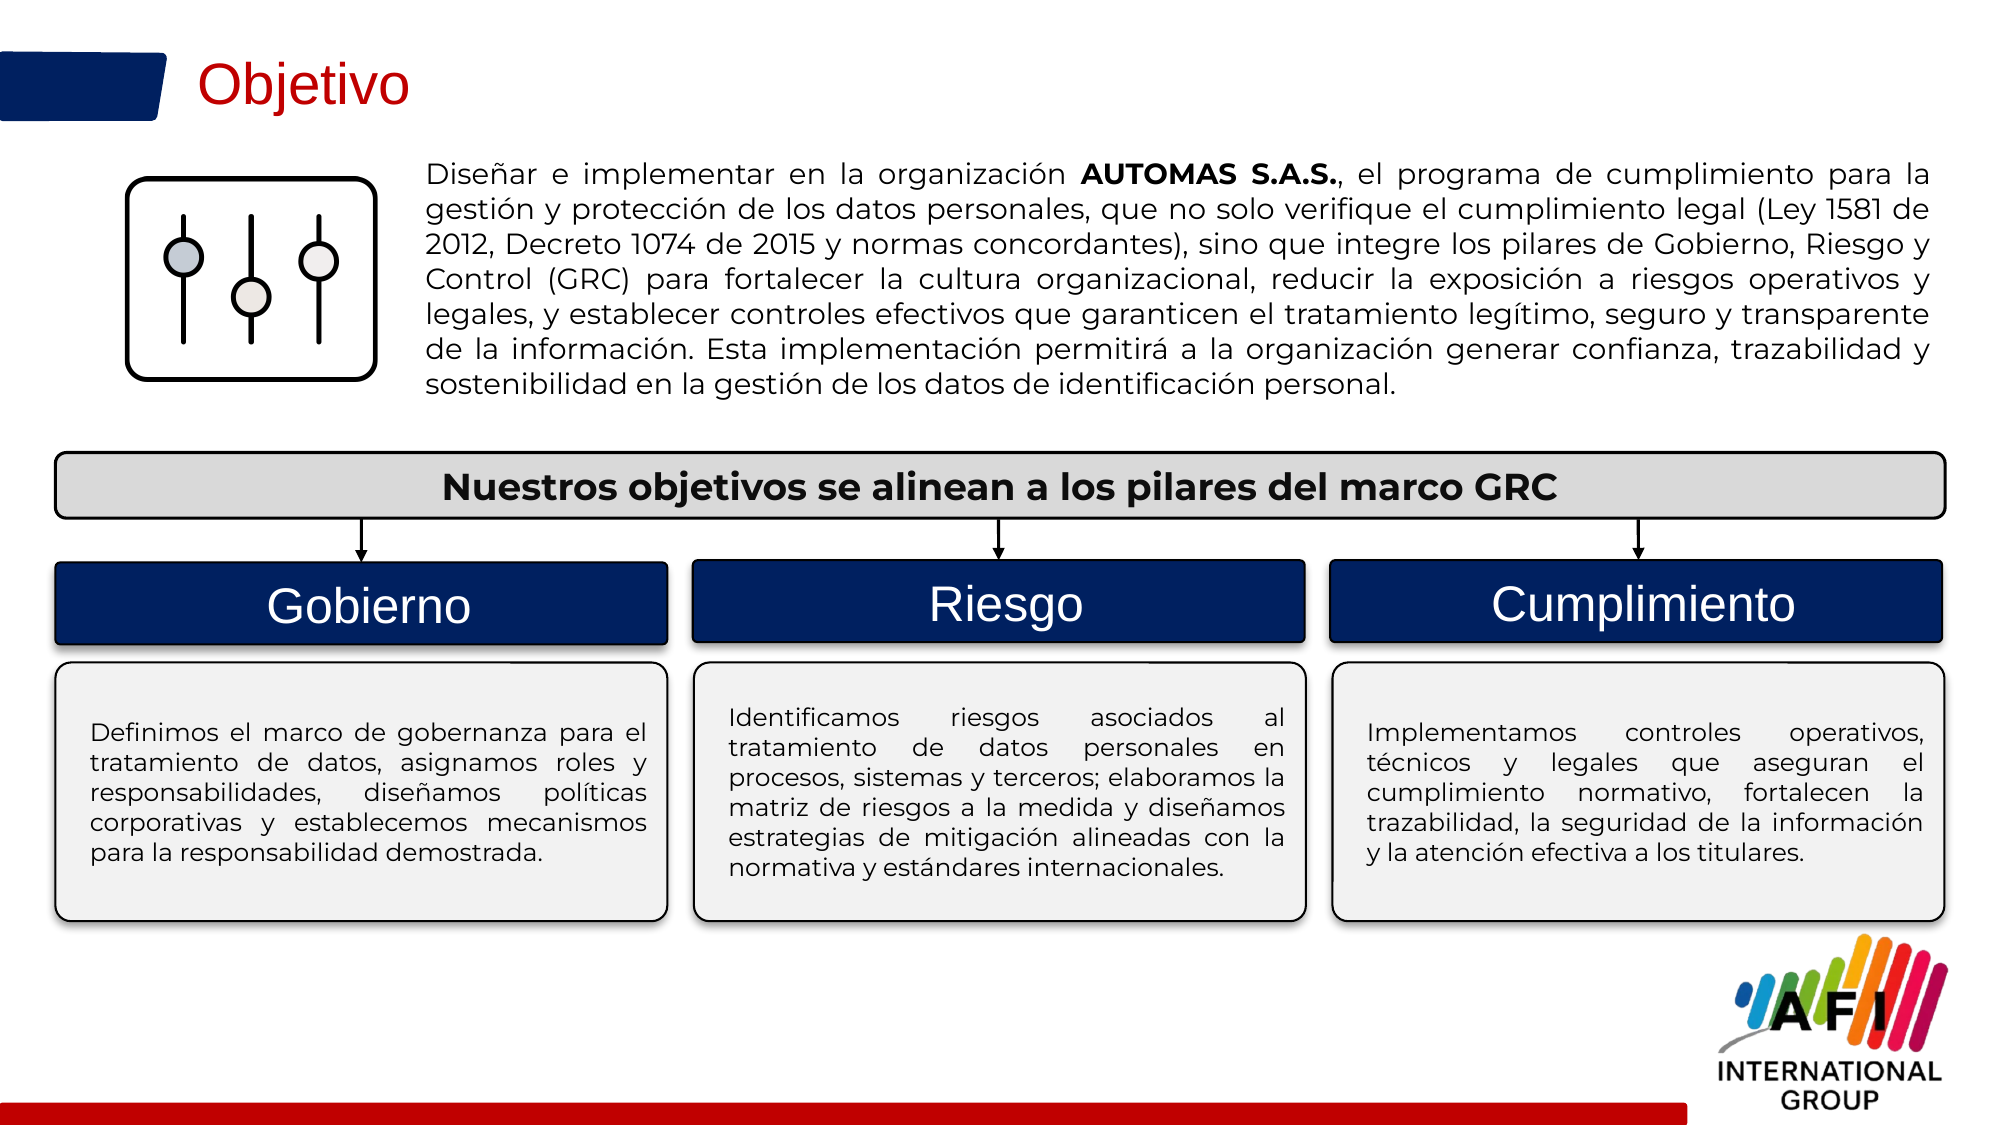

# Objetivo
Diseñar e implementar en la organización AUTOMAS S.A.S., el programa de cumplimiento para la gestión y protección de los datos personales, que no solo verifique el cumplimiento legal (Ley 1581 de 2012, Decreto 1074 de 2015 y normas concordantes), sino que integre los pilares de Gobierno, Riesgo y Control (GRC) para fortalecer la cultura organizacional, reducir la exposición a riesgos operativos y legales, y establecer controles efectivos que garanticen el tratamiento legítimo, seguro y transparente de la información. Esta implementación permitirá a la organización generar confianza, trazabilidad y sostenibilidad en la gestión de los datos de identificación personal.

Nuestros objetivos se alinean a los pilares del marco GRC
Riesgo
Cumplimiento
Gobierno
Definimos el marco de gobernanza para el tratamiento de datos, asignamos roles y responsabilidades, diseñamos políticas corporativas y establecemos mecanismos para la responsabilidad demostrada.
Identificamos riesgos asociados al tratamiento de datos personales en procesos, sistemas y terceros; elaboramos la matriz de riesgos a la medida y diseñamos estrategias de mitigación alineadas con la normativa y estándares internacionales.
Implementamos controles operativos, técnicos y legales que aseguran el cumplimiento normativo, fortalecen la trazabilidad, la seguridad de la información y la atención efectiva a los titulares.